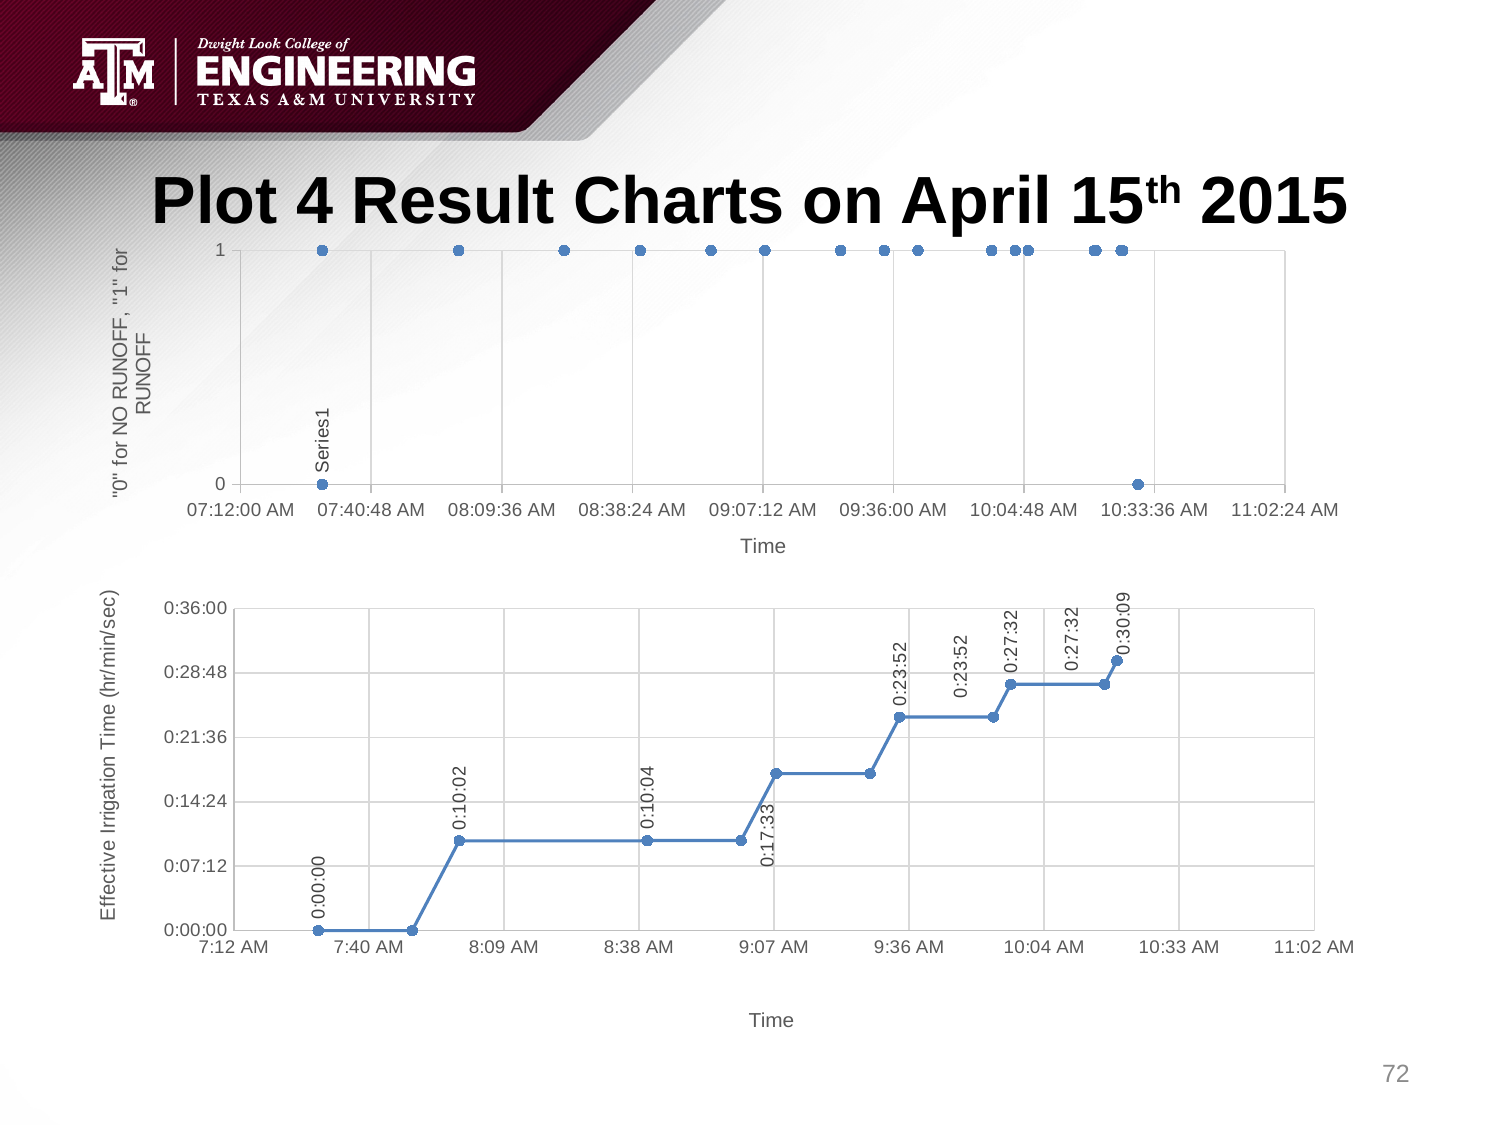

# Plot 4 Result Charts on April 15th 2015

### Chart

| Category | Sensor 4 Timeline |
|---|---|

### Chart

| Category | Sensor 4 Effective Irrigation |
|---|---|
72